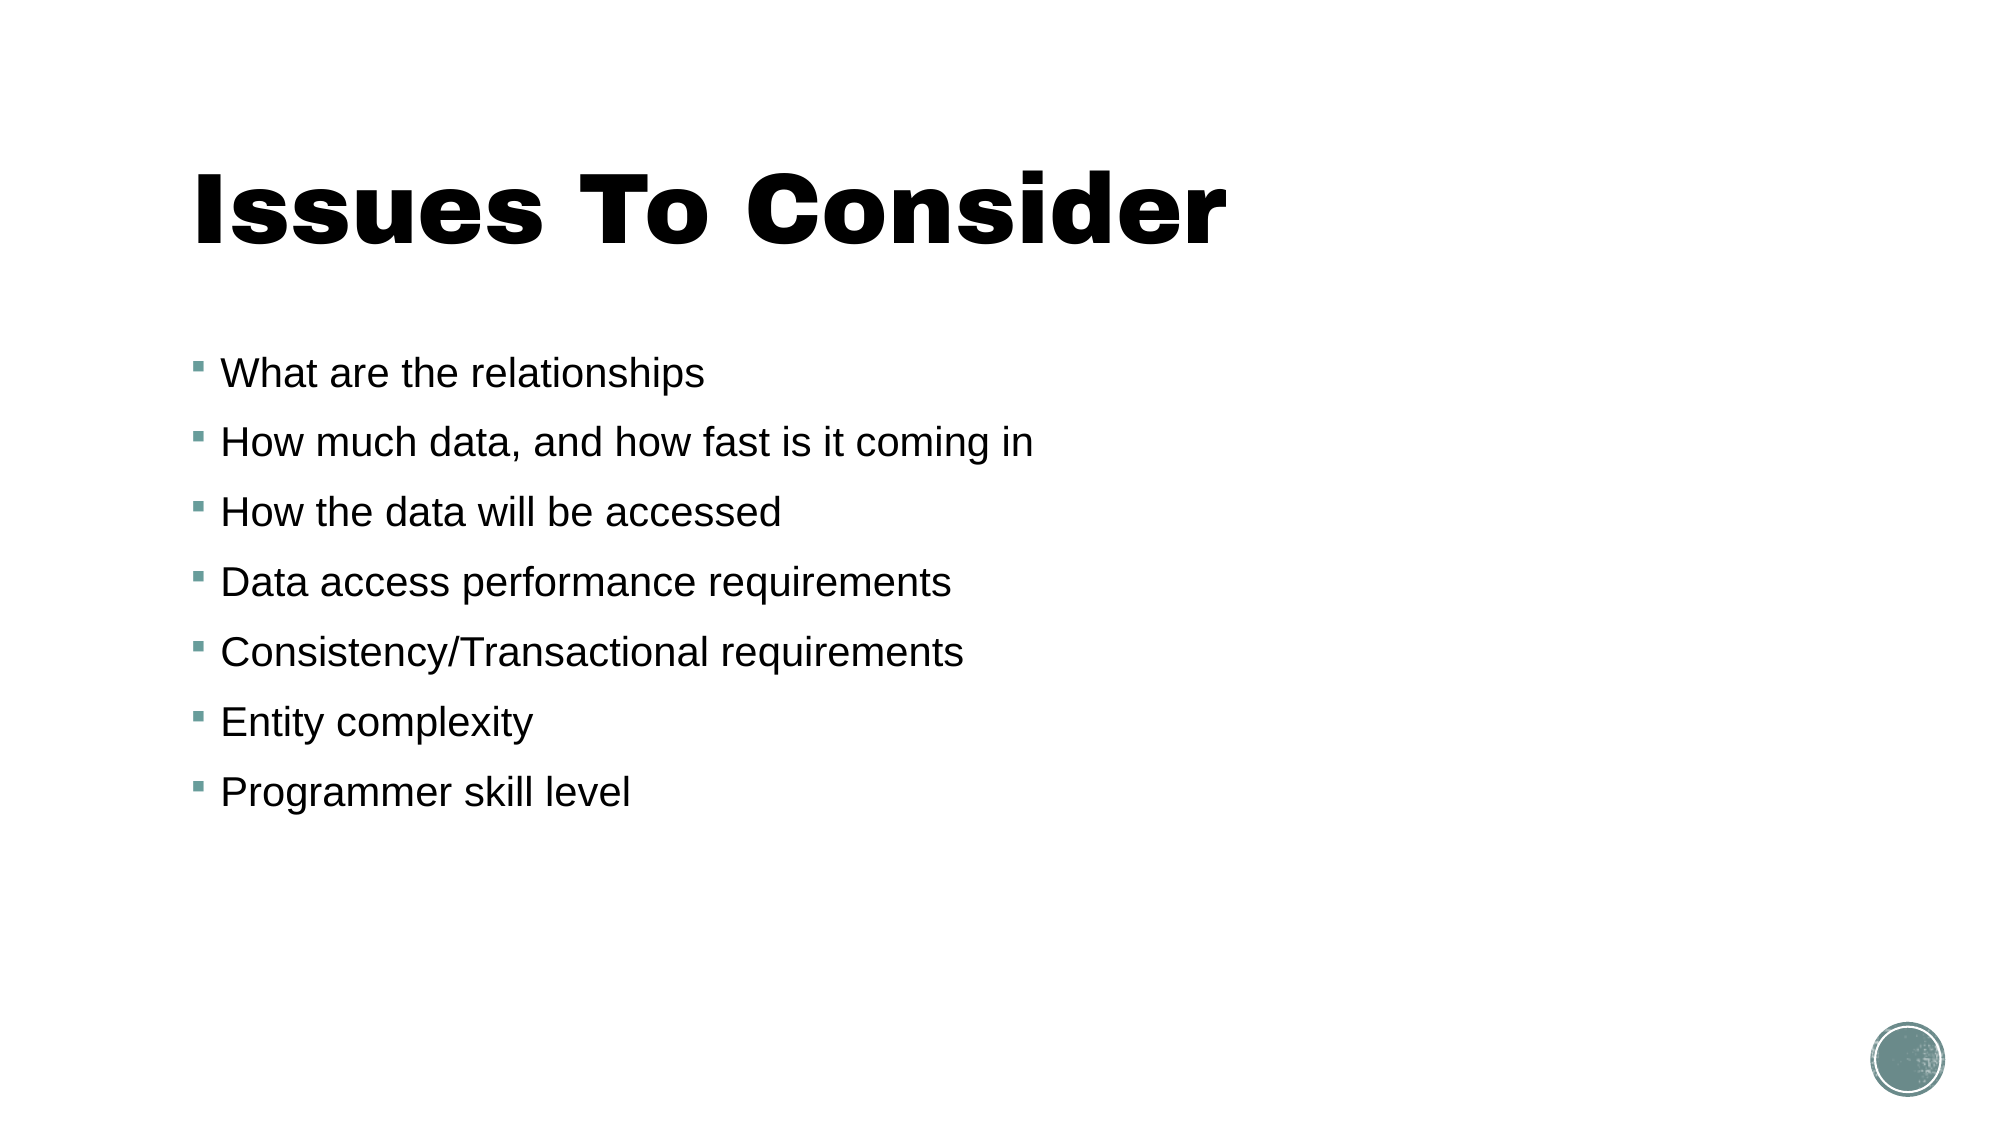

# Issues To Consider
What are the relationships
How much data, and how fast is it coming in
How the data will be accessed
Data access performance requirements
Consistency/Transactional requirements
Entity complexity
Programmer skill level